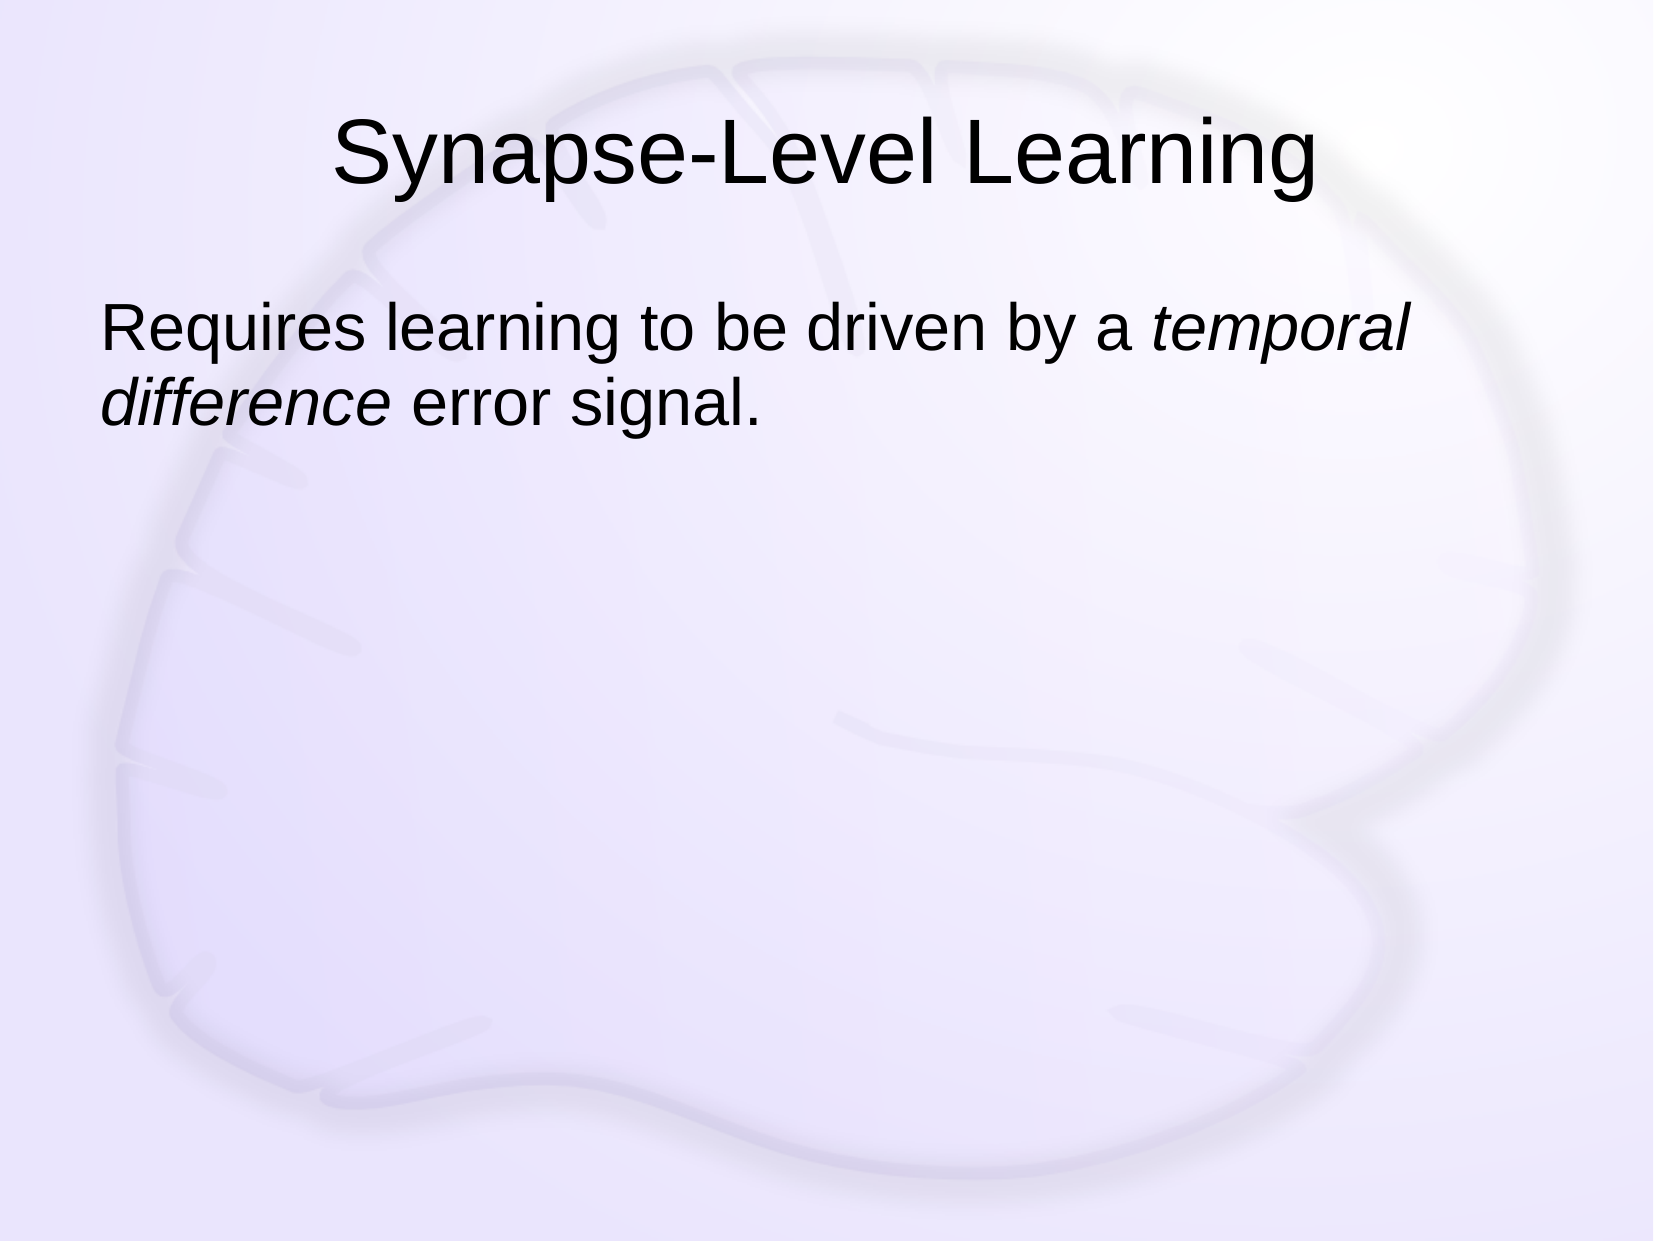

# Synapse-Level Learning
Requires learning to be driven by a temporal difference error signal.